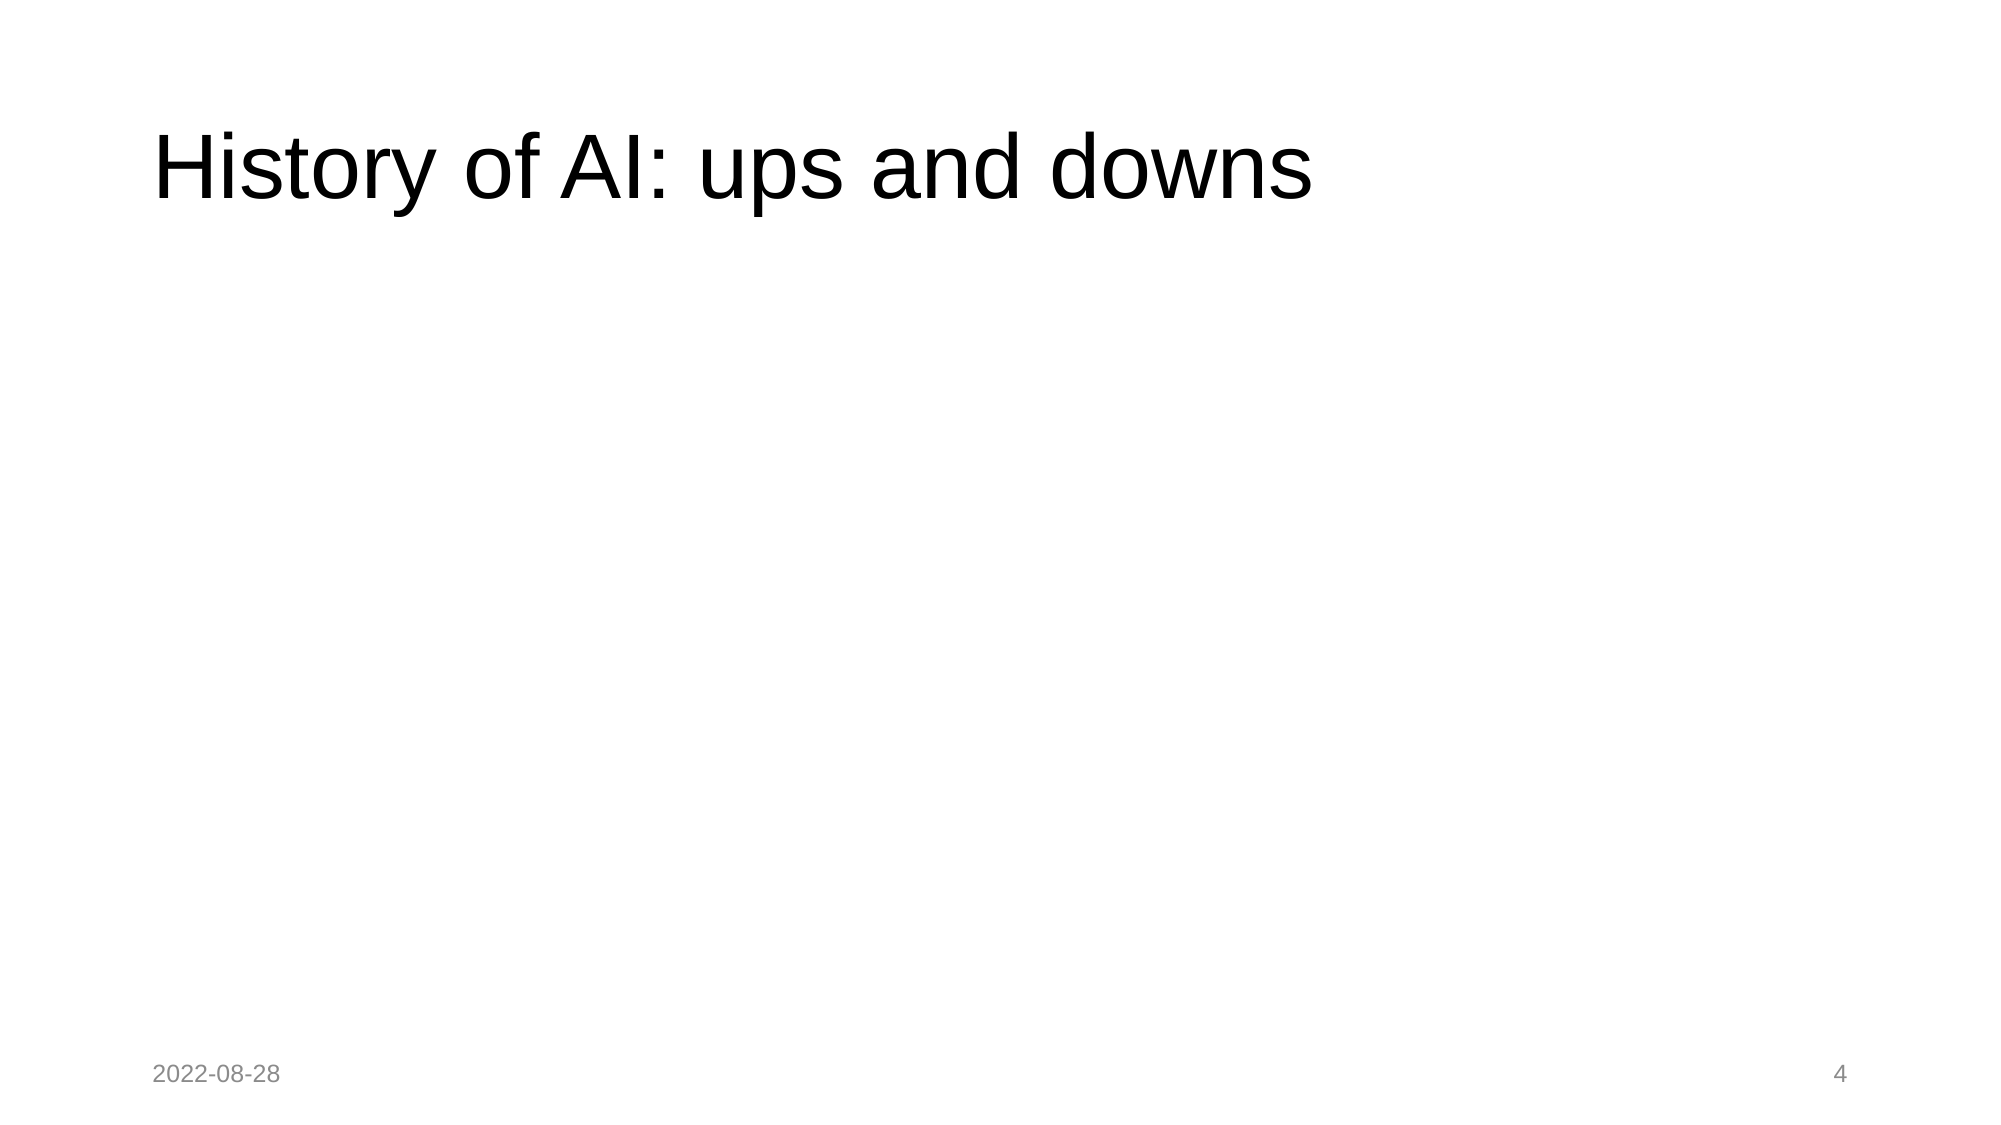

# History of AI: ups and downs
2022-08-28
4